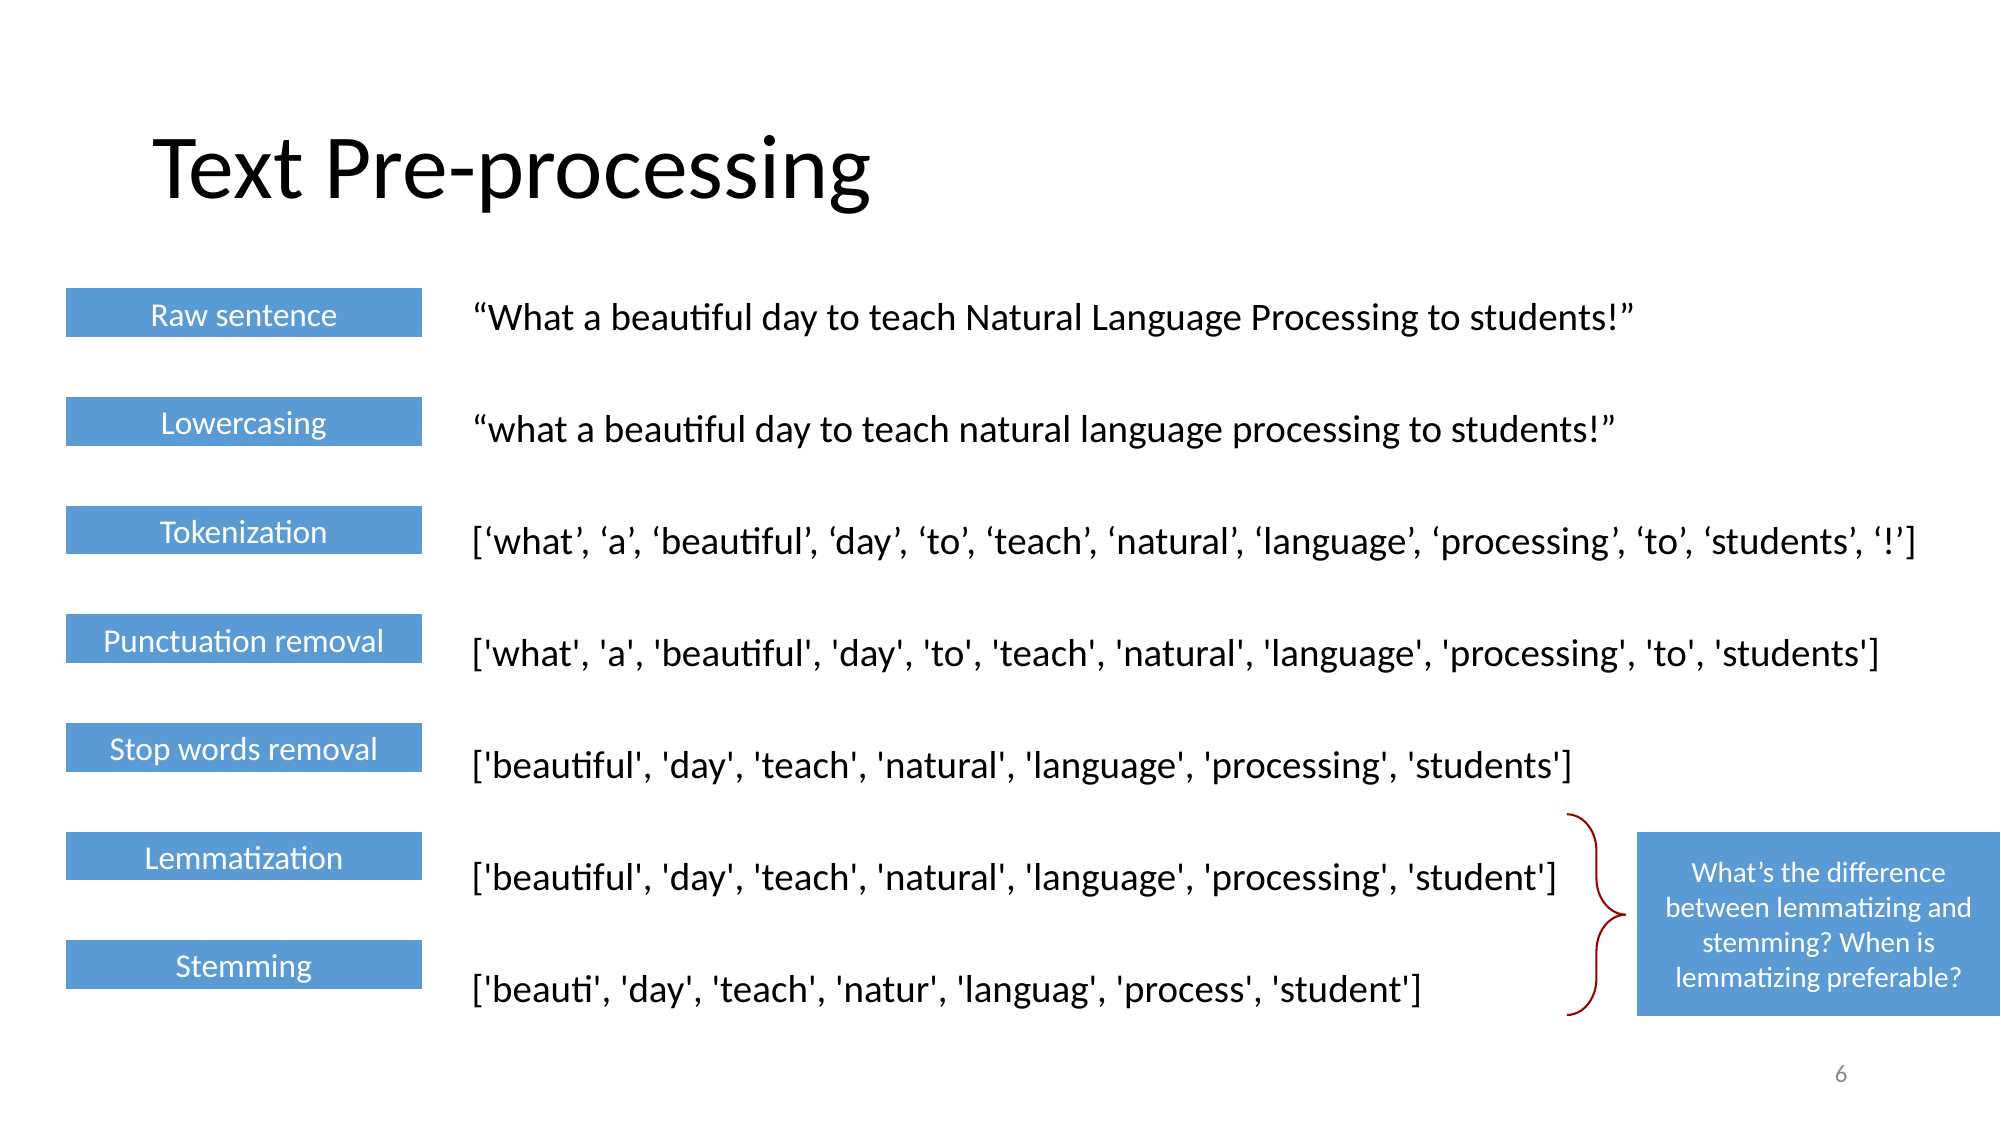

# Text Pre-processing
Raw sentence
“What a beautiful day to teach Natural Language Processing to students!”

“what a beautiful day to teach natural language processing to students!”

[‘what’, ‘a’, ‘beautiful’, ‘day’, ‘to’, ‘teach’, ‘natural’, ‘language’, ‘processing’, ‘to’, ‘students’, ‘!’]

['what', 'a', 'beautiful', 'day', 'to', 'teach', 'natural', 'language', 'processing', 'to', 'students']

['beautiful', 'day', 'teach', 'natural', 'language', 'processing', 'students']

['beautiful', 'day', 'teach', 'natural', 'language', 'processing', 'student']

['beauti', 'day', 'teach', 'natur', 'languag', 'process', 'student']
Lowercasing
Tokenization
Punctuation removal
Stop words removal

Lemmatization
What’s the difference between lemmatizing and stemming? When is lemmatizing preferable?
Stemming
6